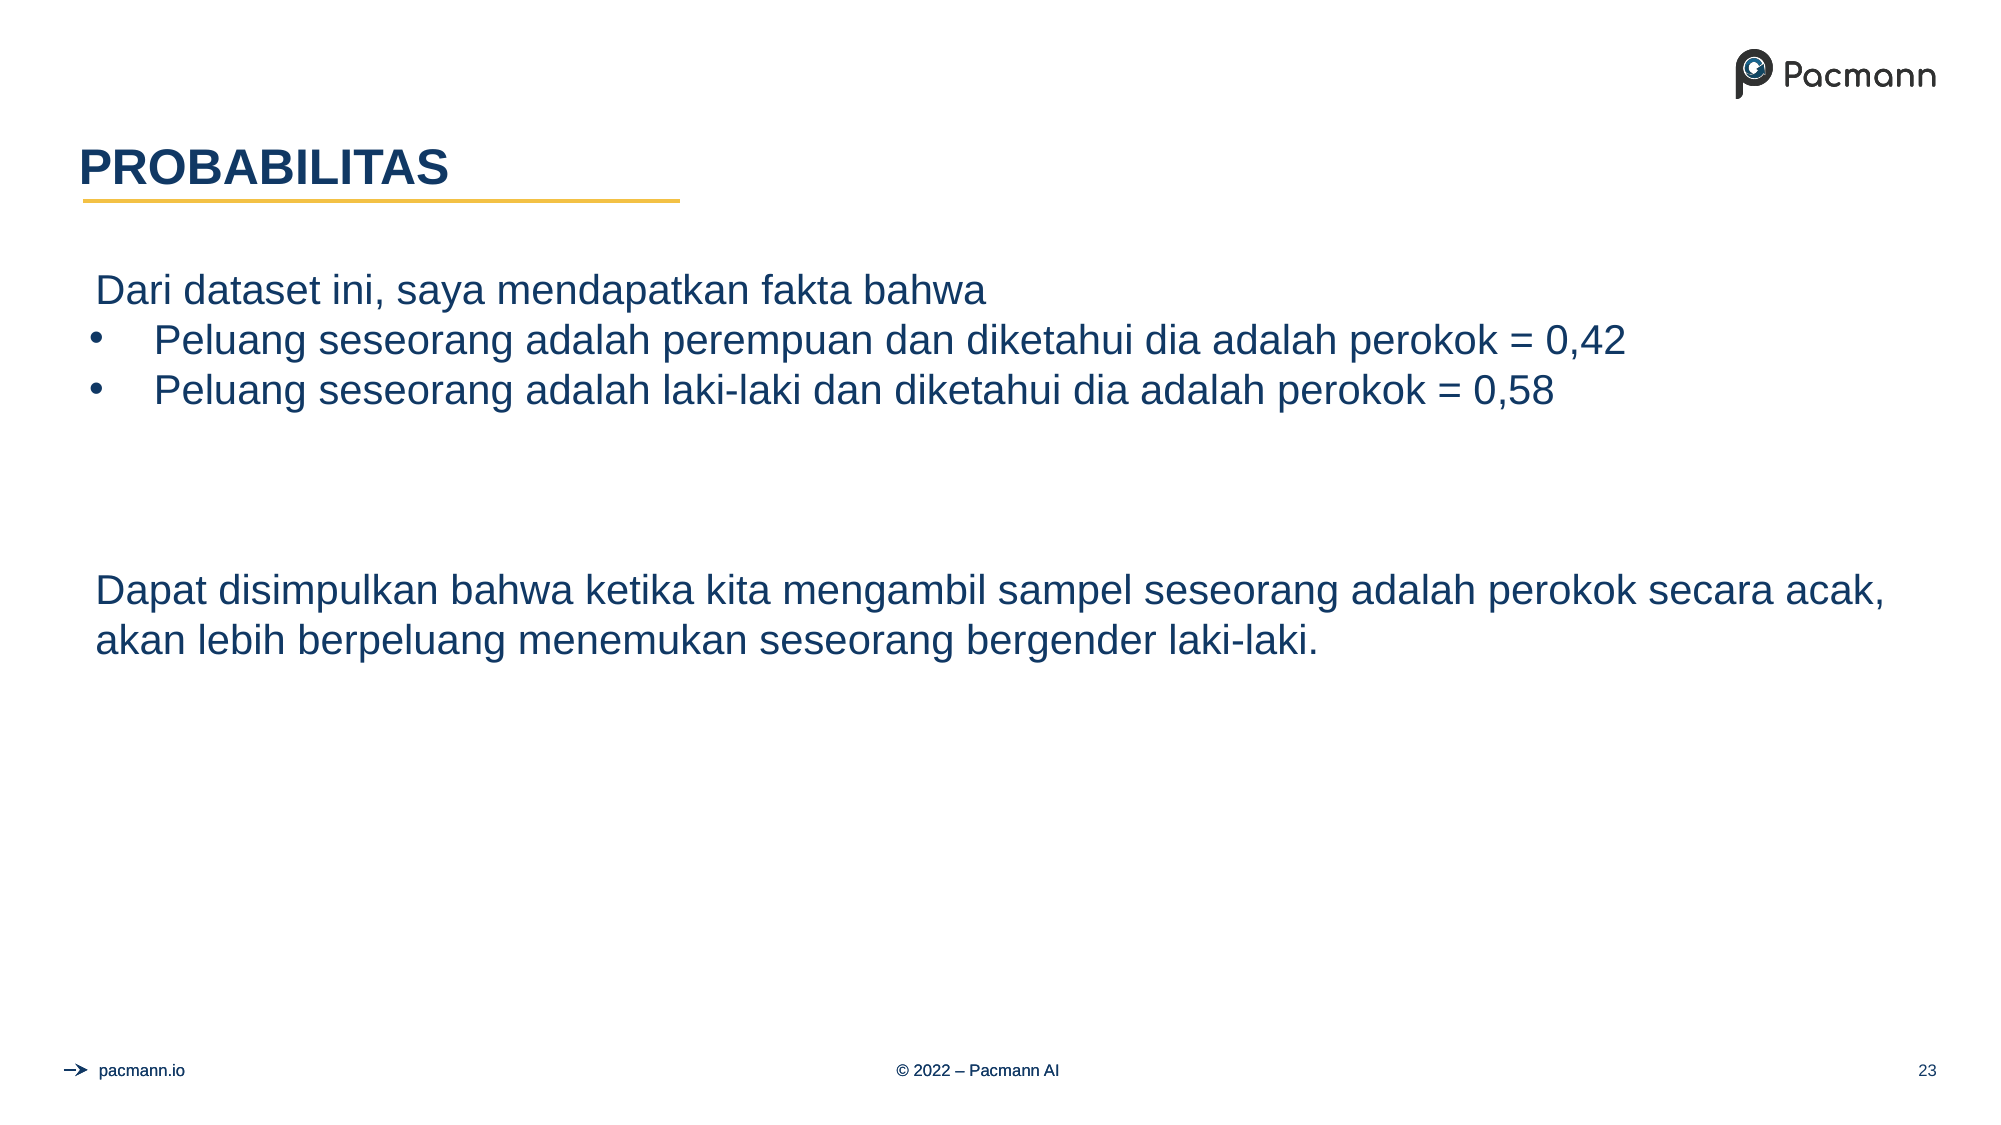

# PROBABILITAS
Dari dataset ini, saya mendapatkan fakta bahwa
Peluang seseorang adalah perempuan dan diketahui dia adalah perokok = 0,42
Peluang seseorang adalah laki-laki dan diketahui dia adalah perokok = 0,58

Dapat disimpulkan bahwa ketika kita mengambil sampel seseorang adalah perokok secara acak, akan lebih berpeluang menemukan seseorang bergender laki-laki.